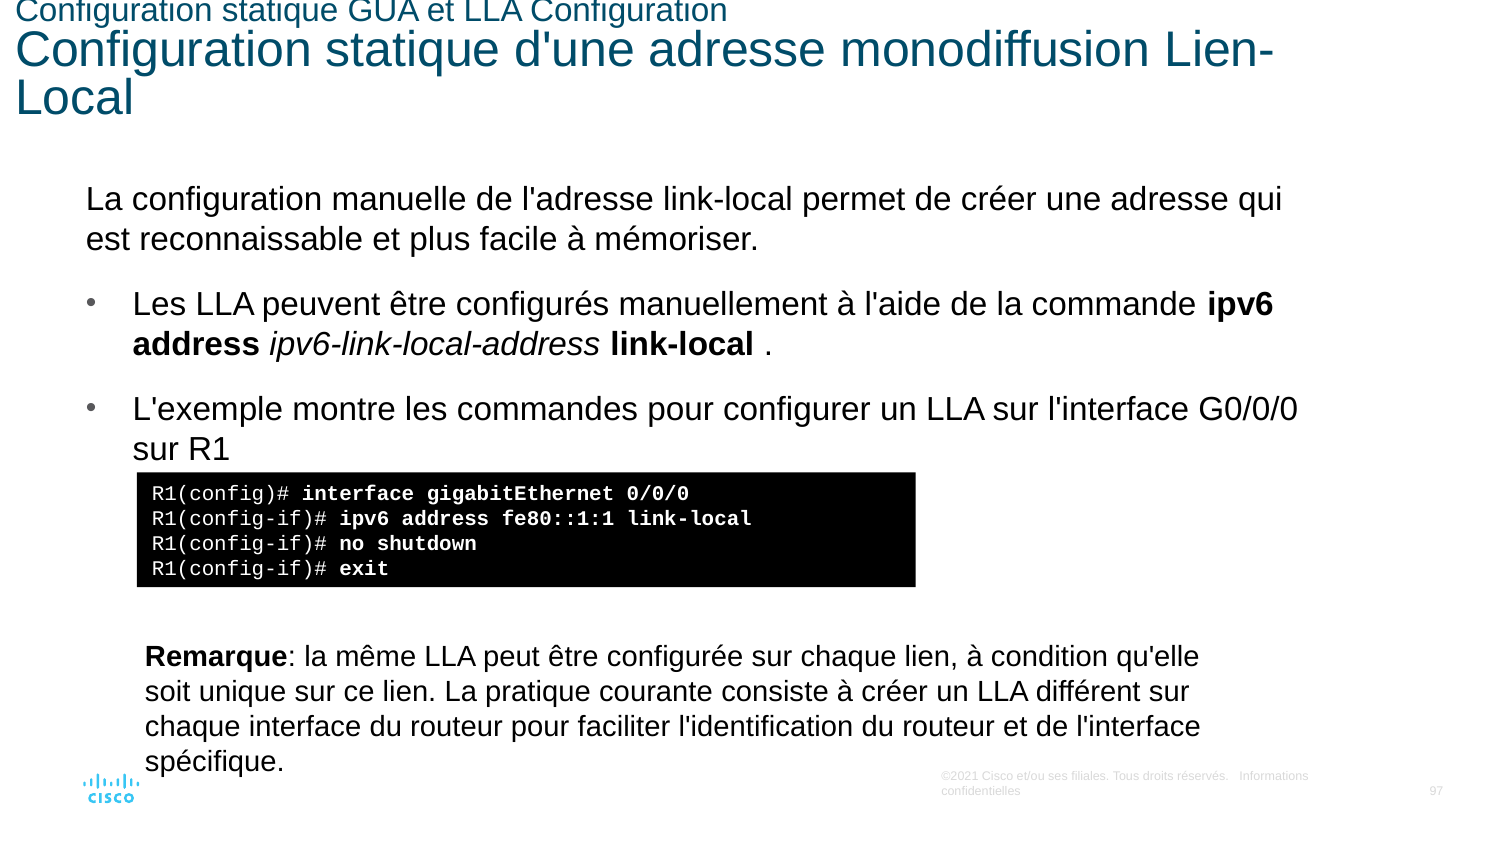

# Configuration statique GUA et LLA Configuration Configuration statique d'une adresse monodiffusion Lien-Local
La configuration manuelle de l'adresse link-local permet de créer une adresse qui est reconnaissable et plus facile à mémoriser.
Les LLA peuvent être configurés manuellement à l'aide de la commande ipv6 address ipv6-link-local-address link-local .
L'exemple montre les commandes pour configurer un LLA sur l'interface G0/0/0 sur R1

R1(config)# interface gigabitEthernet 0/0/0
R1(config-if)# ipv6 address fe80::1:1 link-local
R1(config-if)# no shutdown
R1(config-if)# exit
Remarque: la même LLA peut être configurée sur chaque lien, à condition qu'elle soit unique sur ce lien. La pratique courante consiste à créer un LLA différent sur chaque interface du routeur pour faciliter l'identification du routeur et de l'interface spécifique.